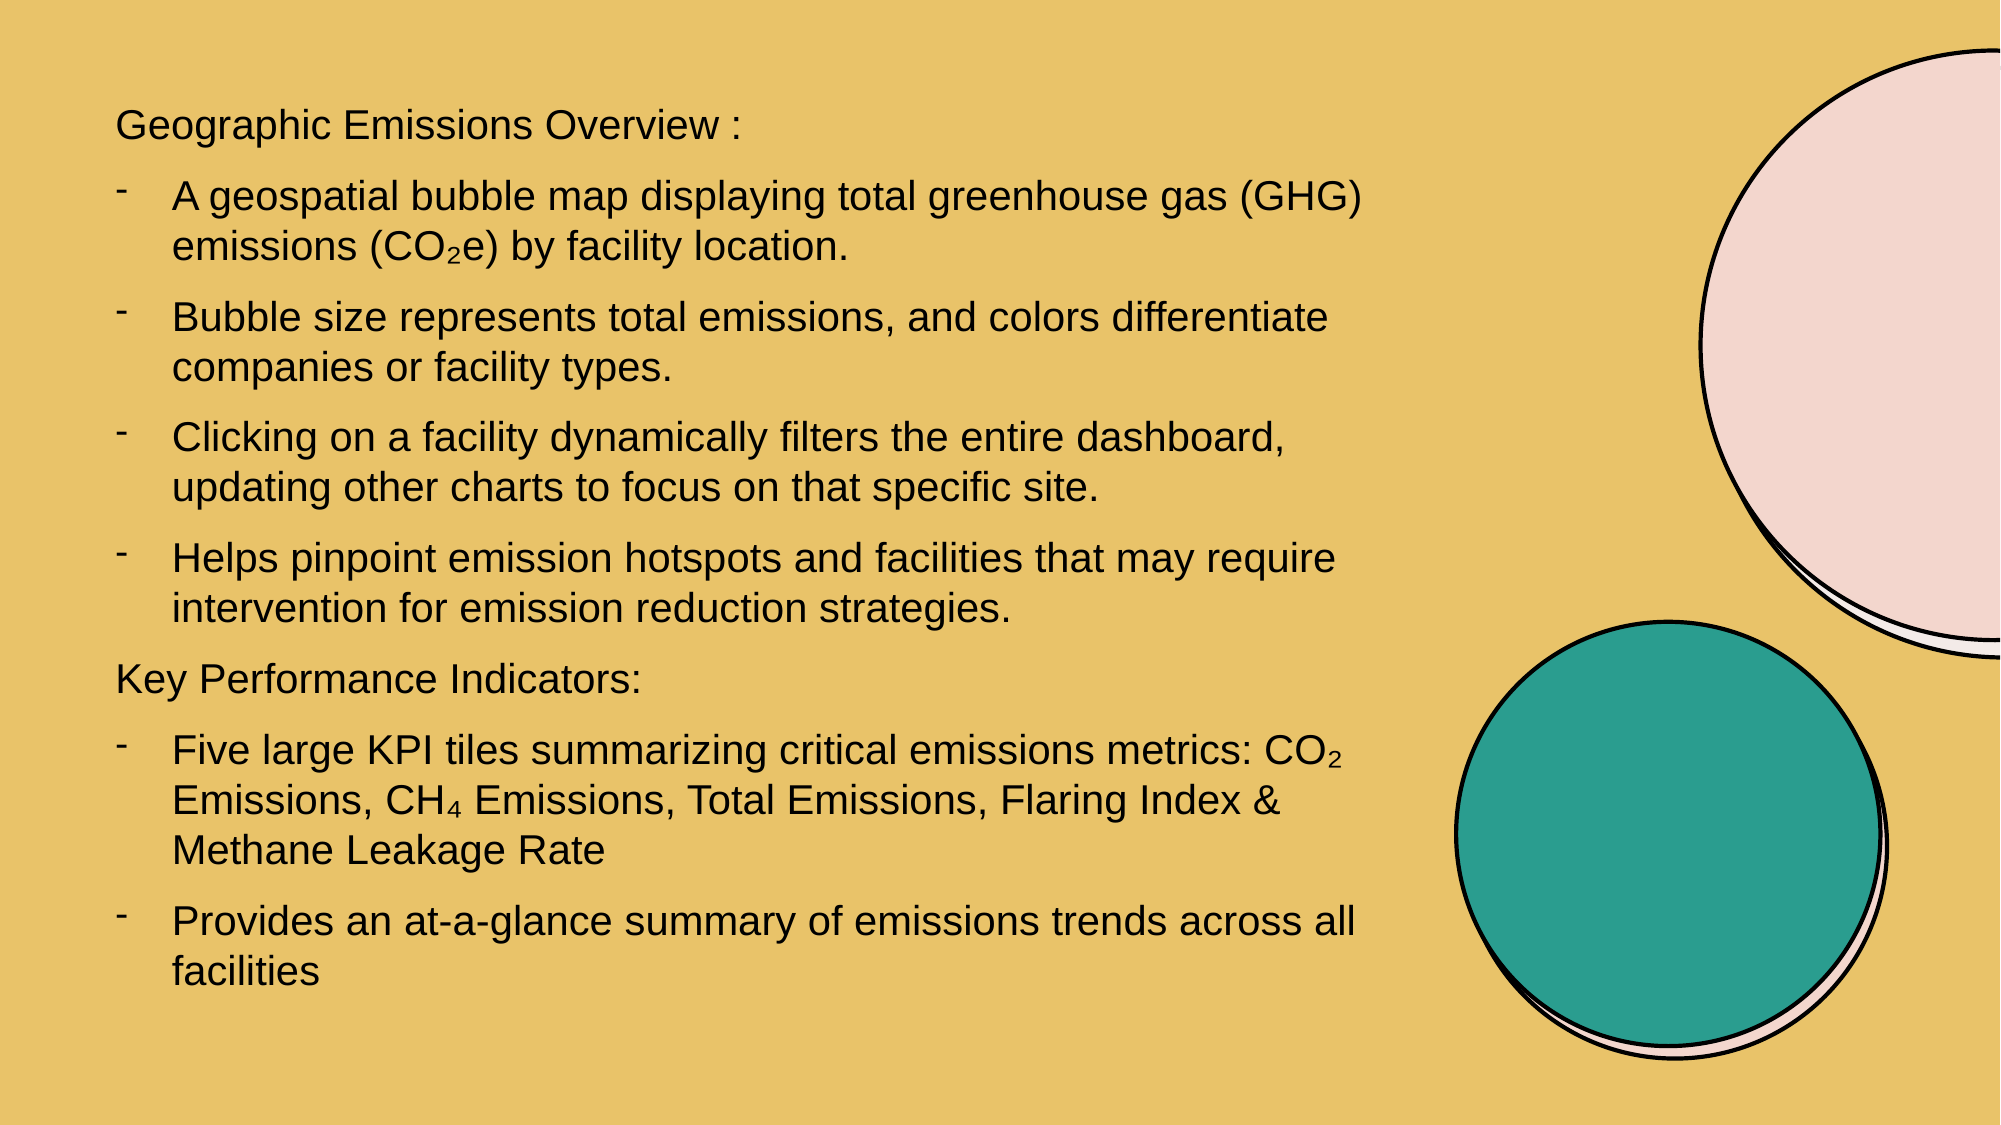

Geographic Emissions Overview :
A geospatial bubble map displaying total greenhouse gas (GHG) emissions (CO₂e) by facility location.
Bubble size represents total emissions, and colors differentiate companies or facility types.
Clicking on a facility dynamically filters the entire dashboard, updating other charts to focus on that specific site.
Helps pinpoint emission hotspots and facilities that may require intervention for emission reduction strategies.
Key Performance Indicators:
Five large KPI tiles summarizing critical emissions metrics: CO₂ Emissions, CH₄ Emissions, Total Emissions, Flaring Index & Methane Leakage Rate
Provides an at-a-glance summary of emissions trends across all facilities